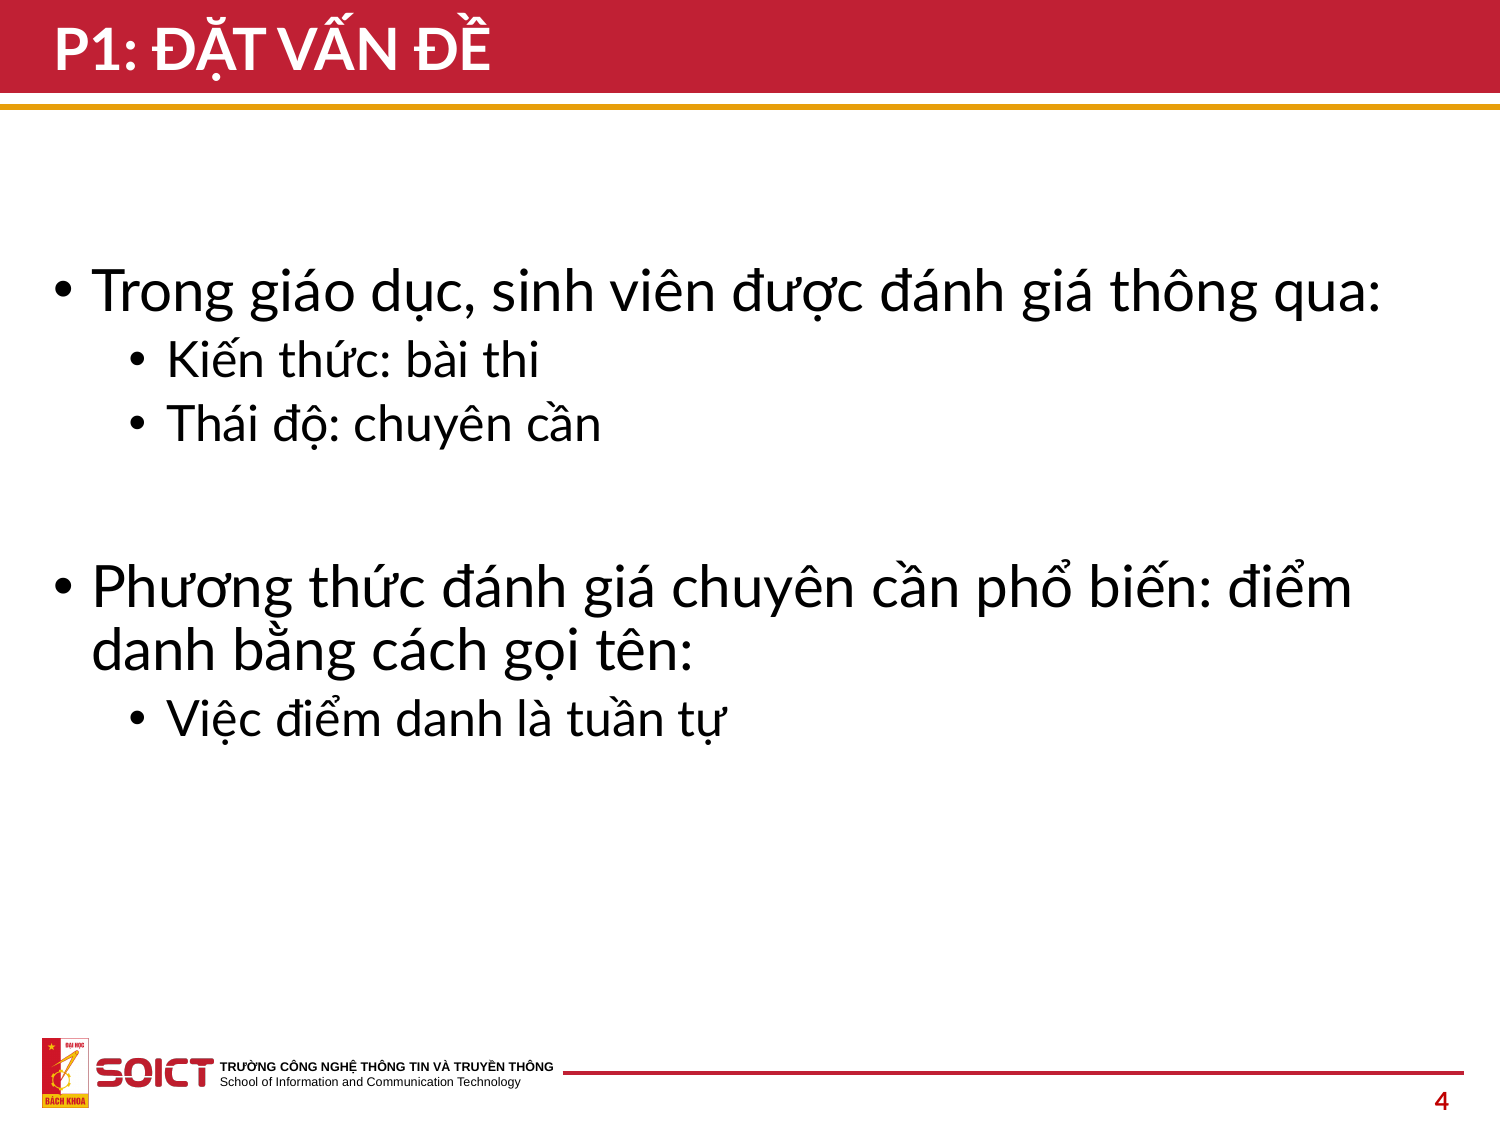

# P1: ĐẶT VẤN ĐỀ
Trong giáo dục, sinh viên được đánh giá thông qua:
Kiến thức: bài thi
Thái độ: chuyên cần

Phương thức đánh giá chuyên cần phổ biến: điểm danh bằng cách gọi tên:
Việc điểm danh là tuần tự
4